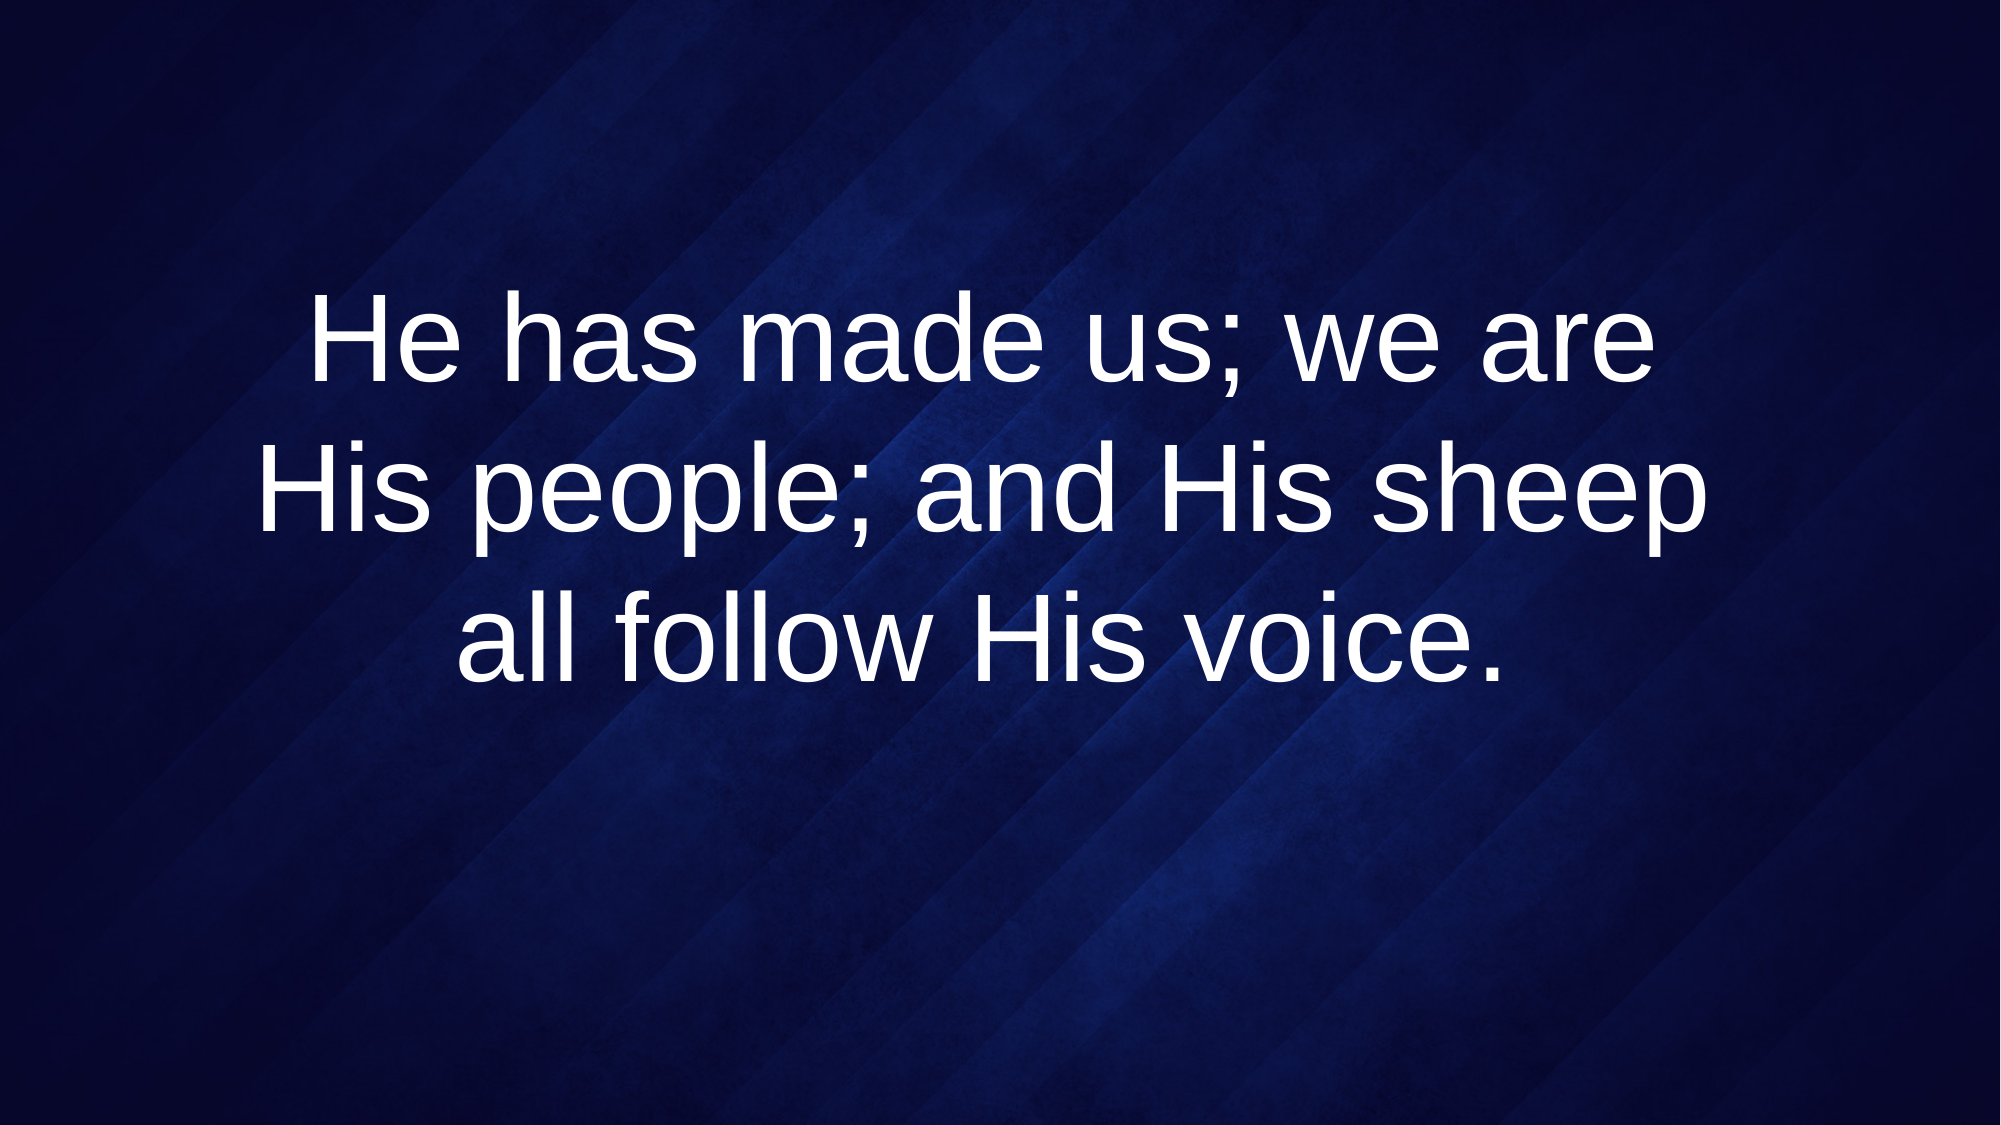

# He has made us; we are His people; and His sheep all follow His voice.